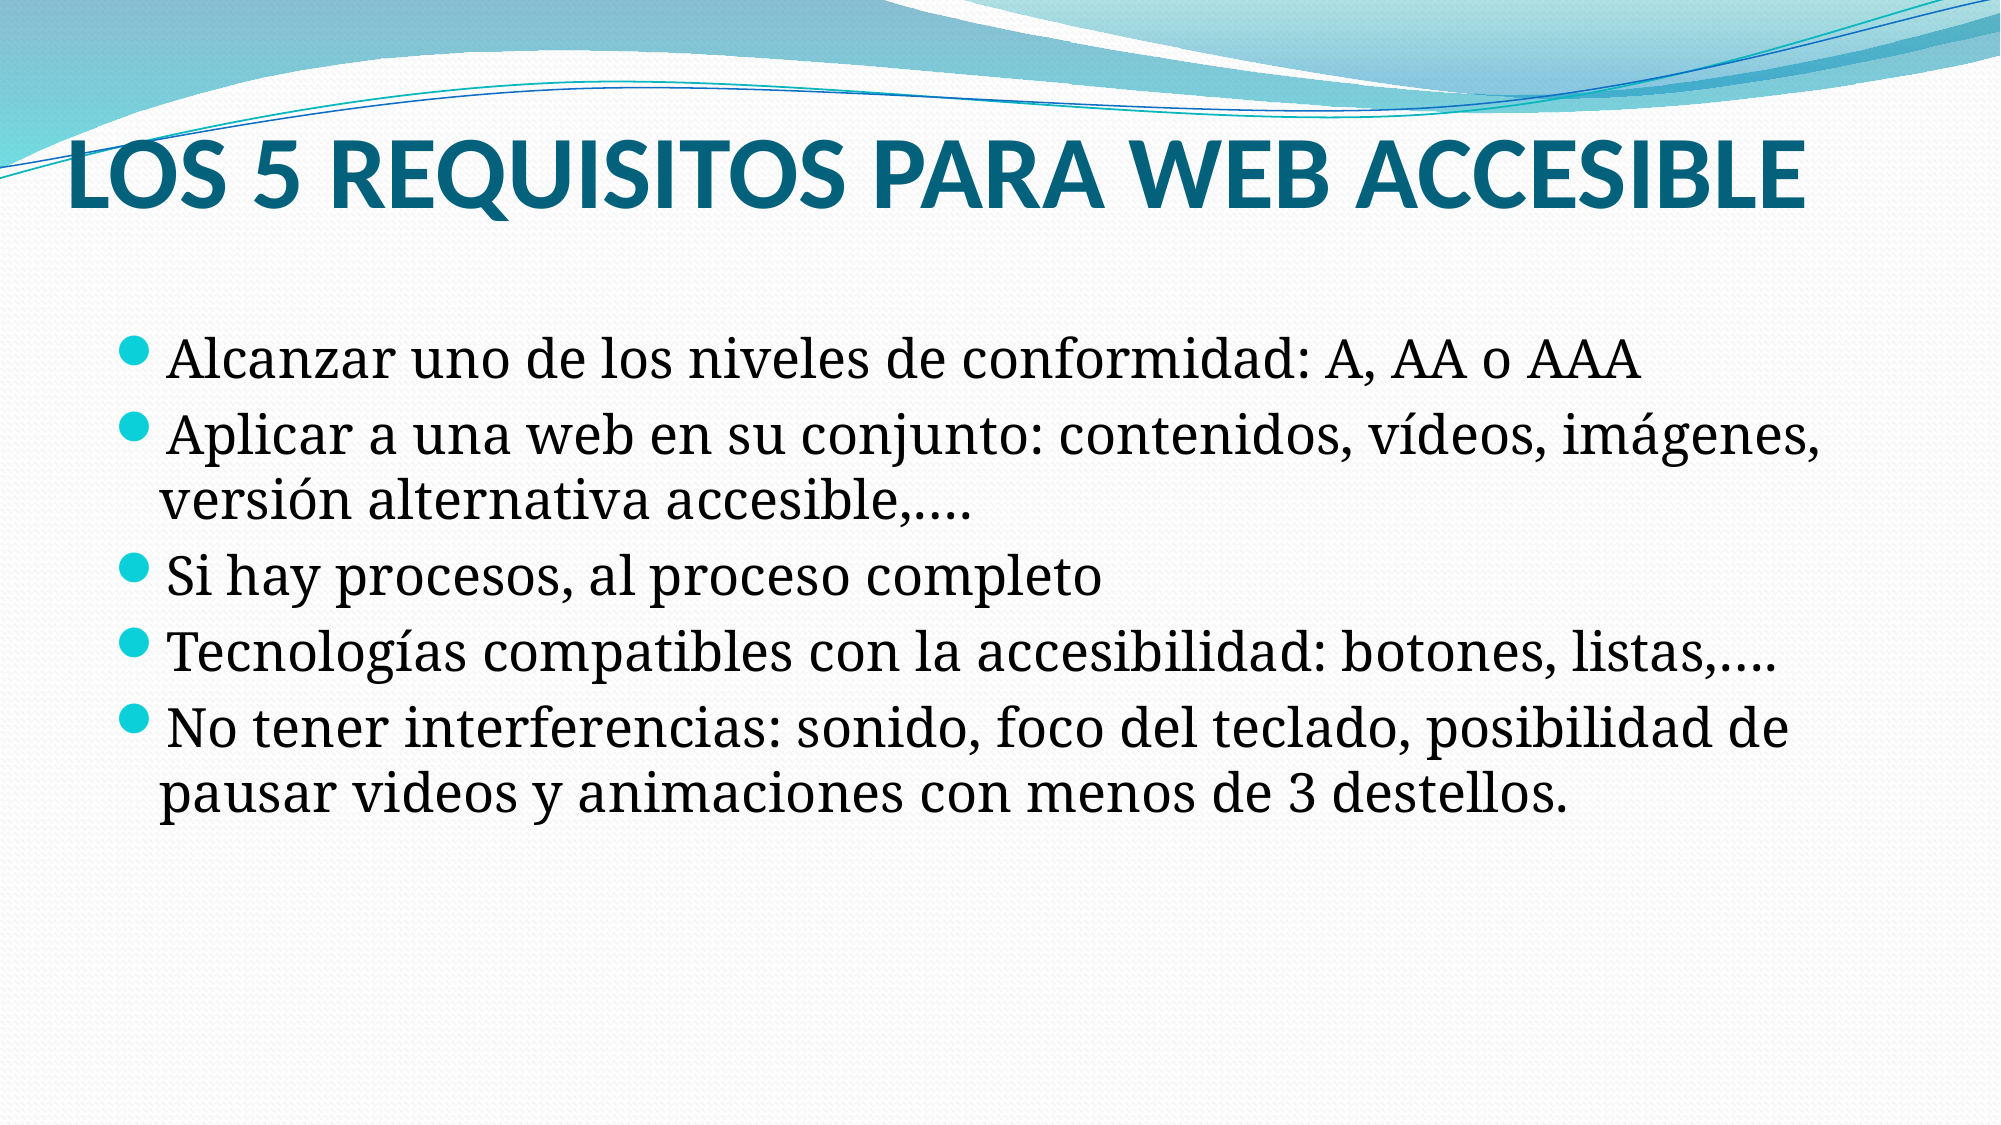

# LOS 5 requisitos para web accesible
Alcanzar uno de los niveles de conformidad: A, AA o AAA
Aplicar a una web en su conjunto: contenidos, vídeos, imágenes, versión alternativa accesible,….
Si hay procesos, al proceso completo
Tecnologías compatibles con la accesibilidad: botones, listas,….
No tener interferencias: sonido, foco del teclado, posibilidad de pausar videos y animaciones con menos de 3 destellos.